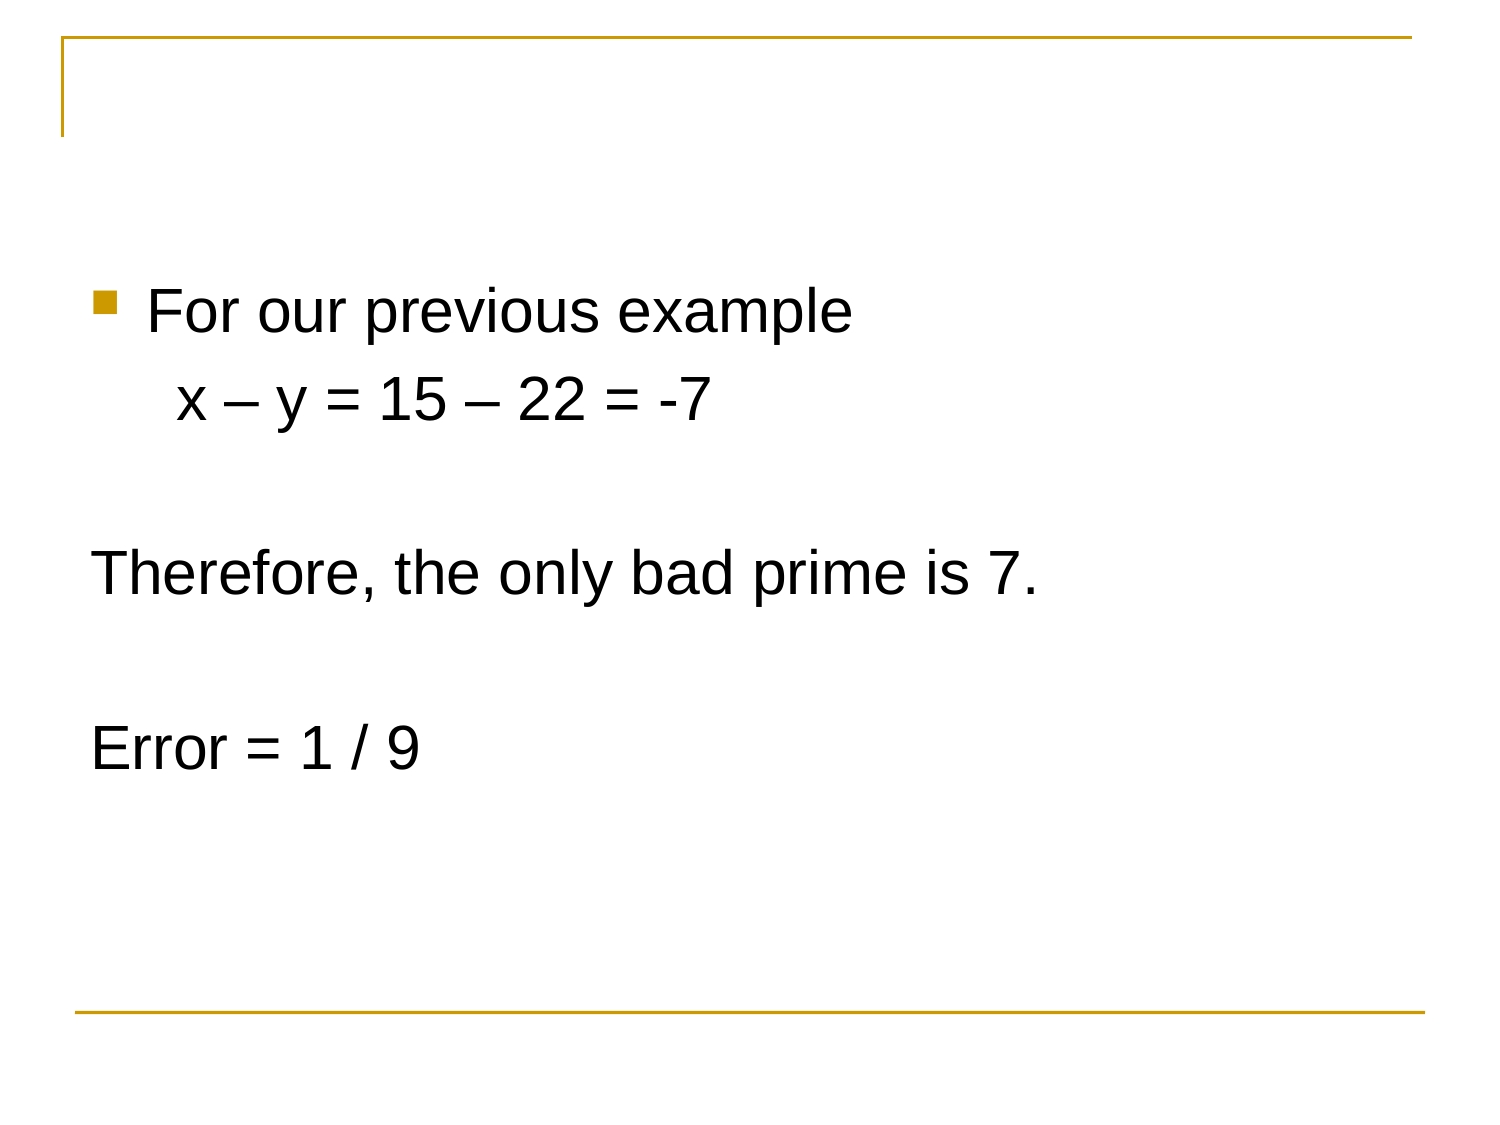

For our previous example
     x – y = 15 – 22 = -7

Therefore, the only bad prime is 7.

Error = 1 / 9